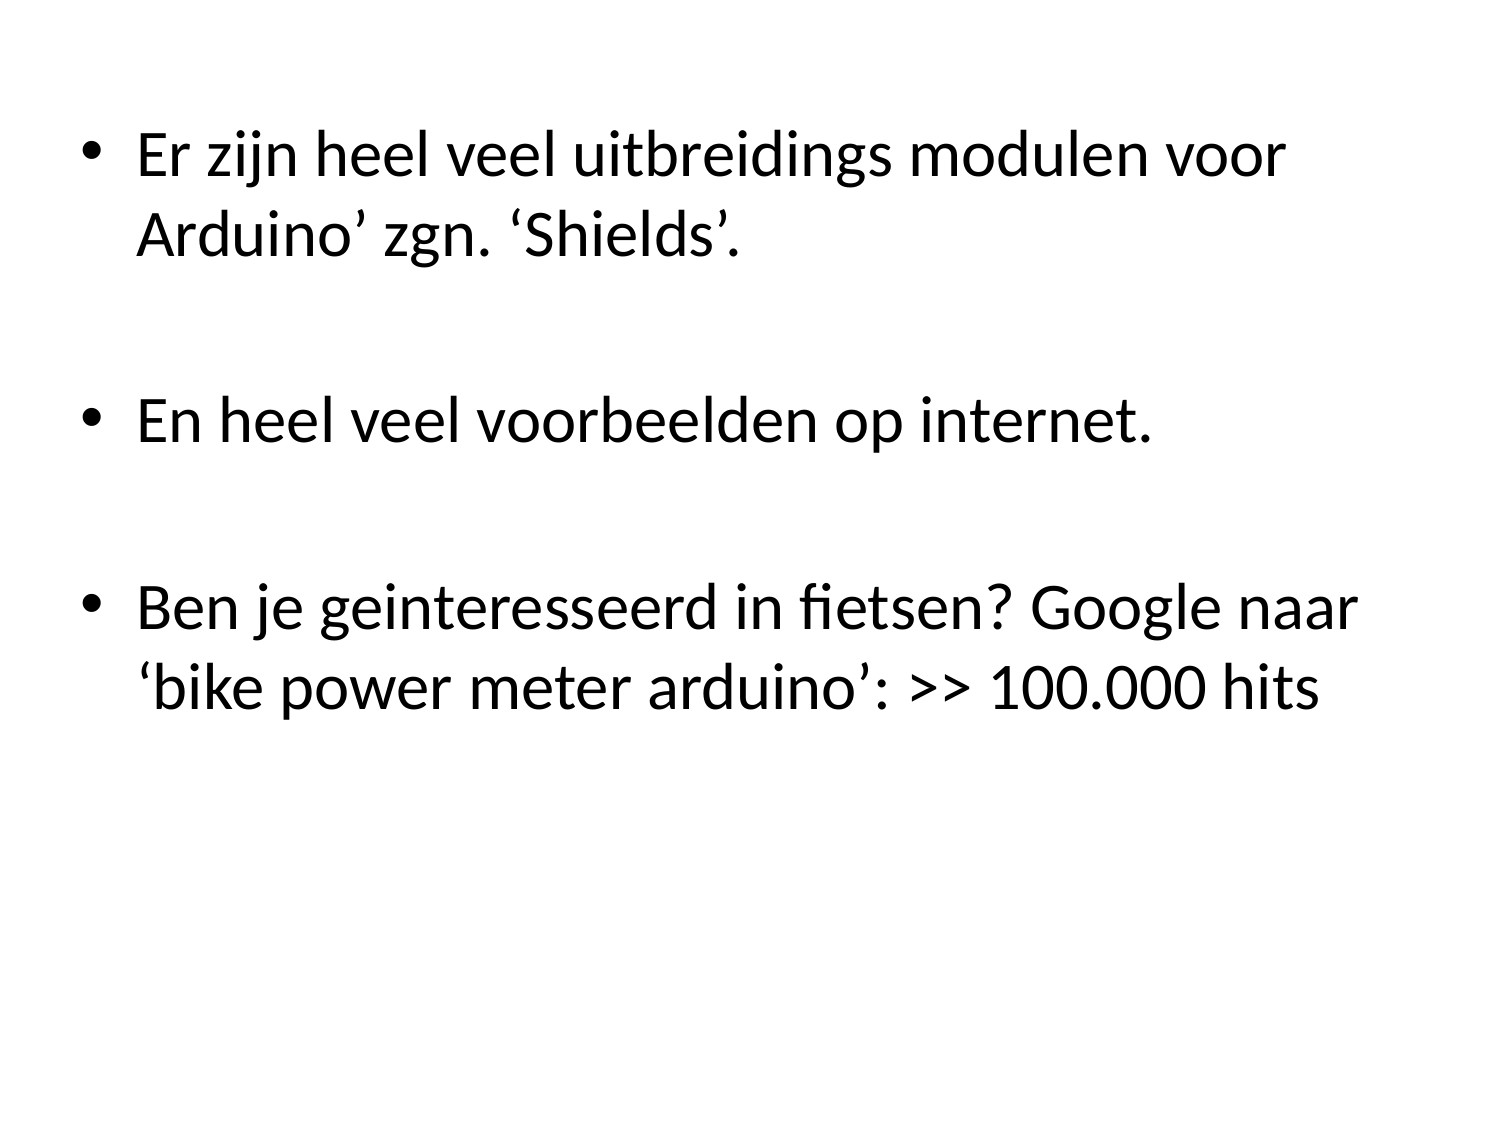

Er zijn heel veel uitbreidings modulen voor Arduino’ zgn. ‘Shields’.

En heel veel voorbeelden op internet.

Ben je geinteresseerd in fietsen? Google naar ‘bike power meter arduino’: >> 100.000 hits